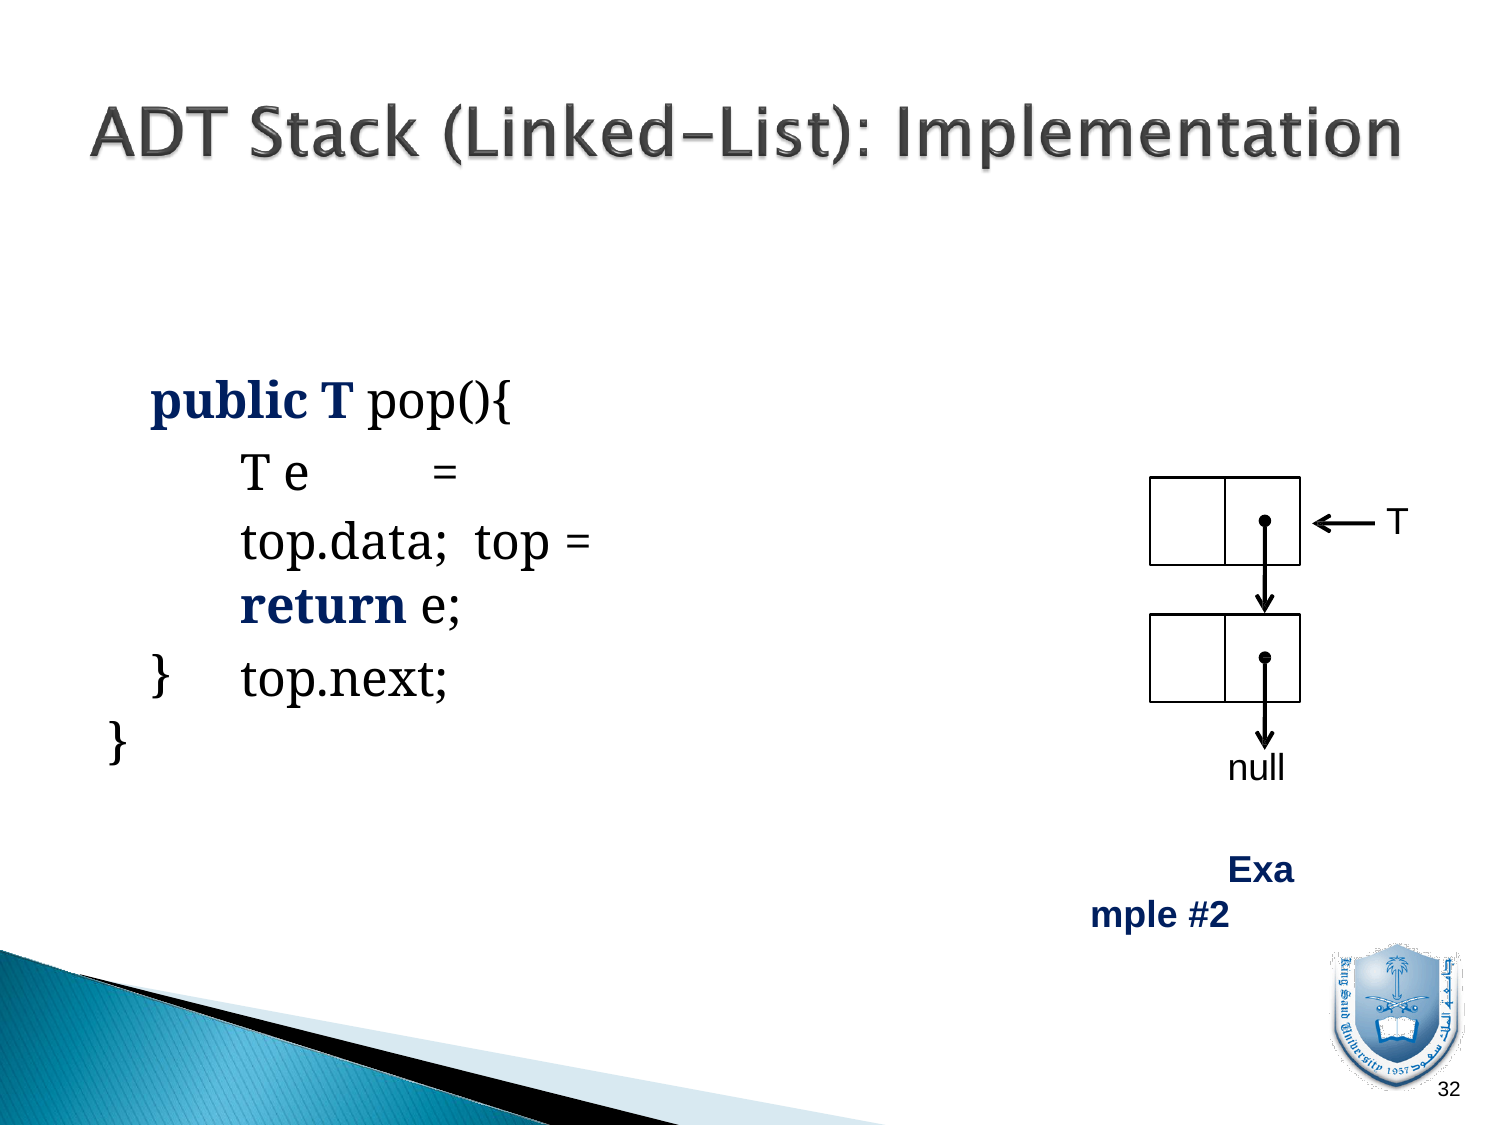

# public T pop(){
T e	=	top.data;  top =	top.next;

T

return e;
}
}

null

Example #2

32